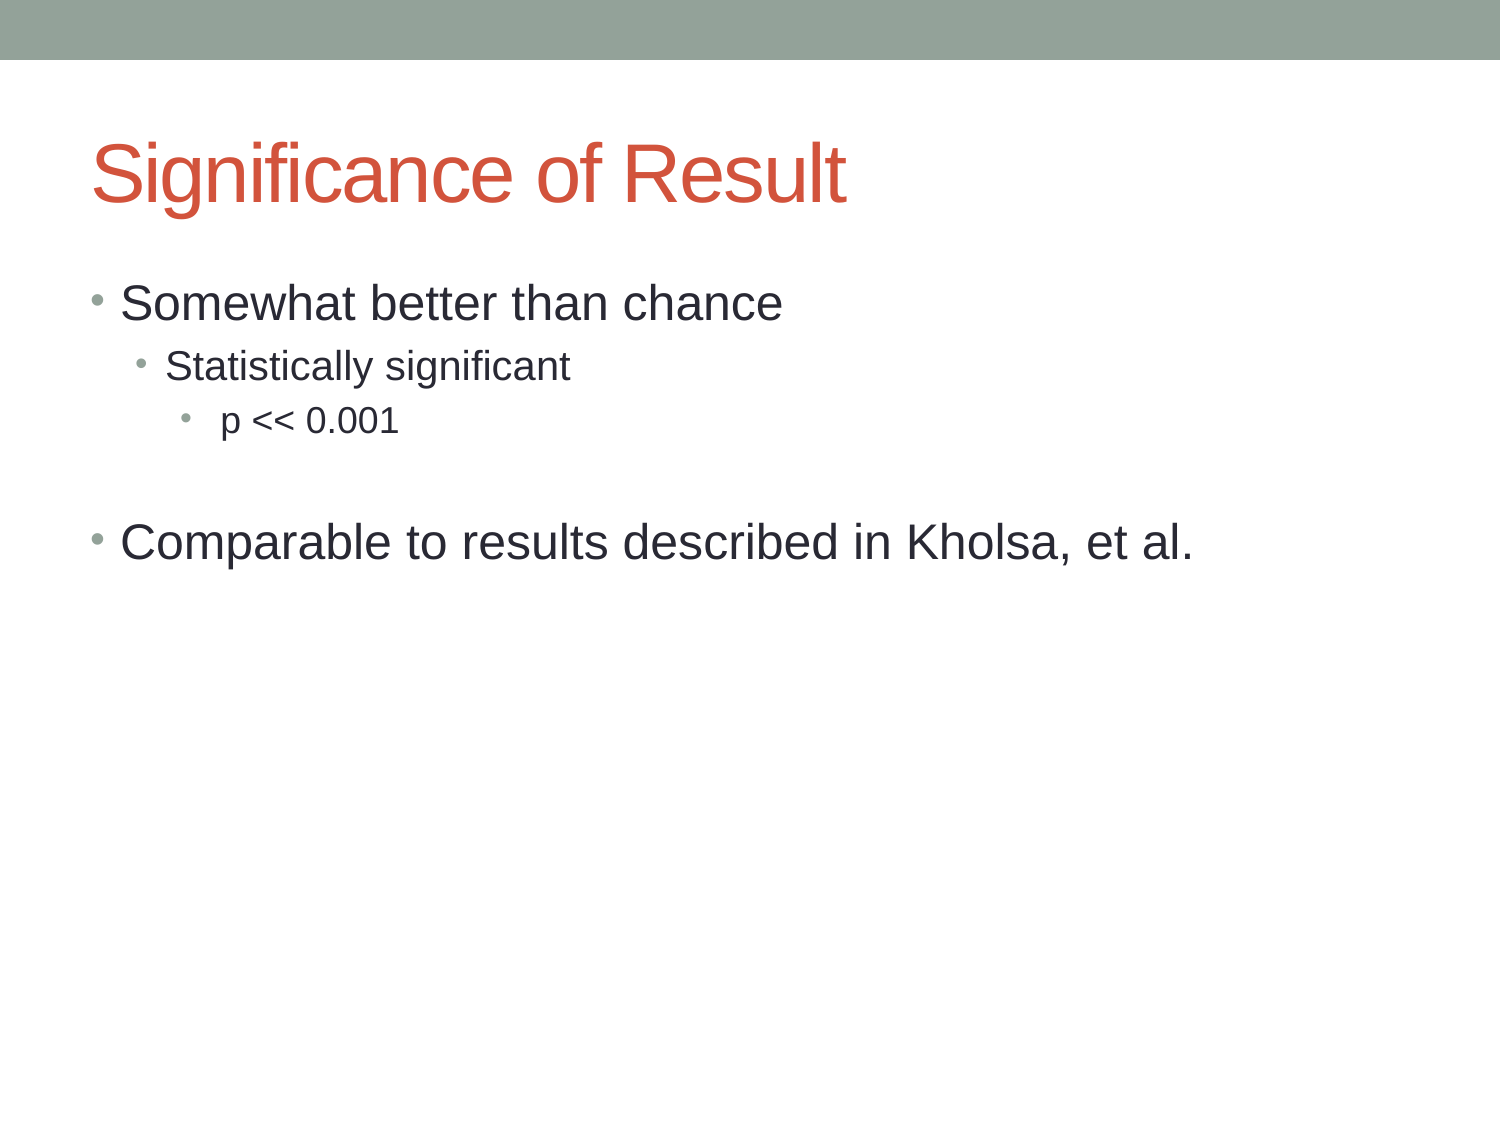

# Significance of Result
Somewhat better than chance
Statistically significant
 p << 0.001

Comparable to results described in Kholsa, et al.